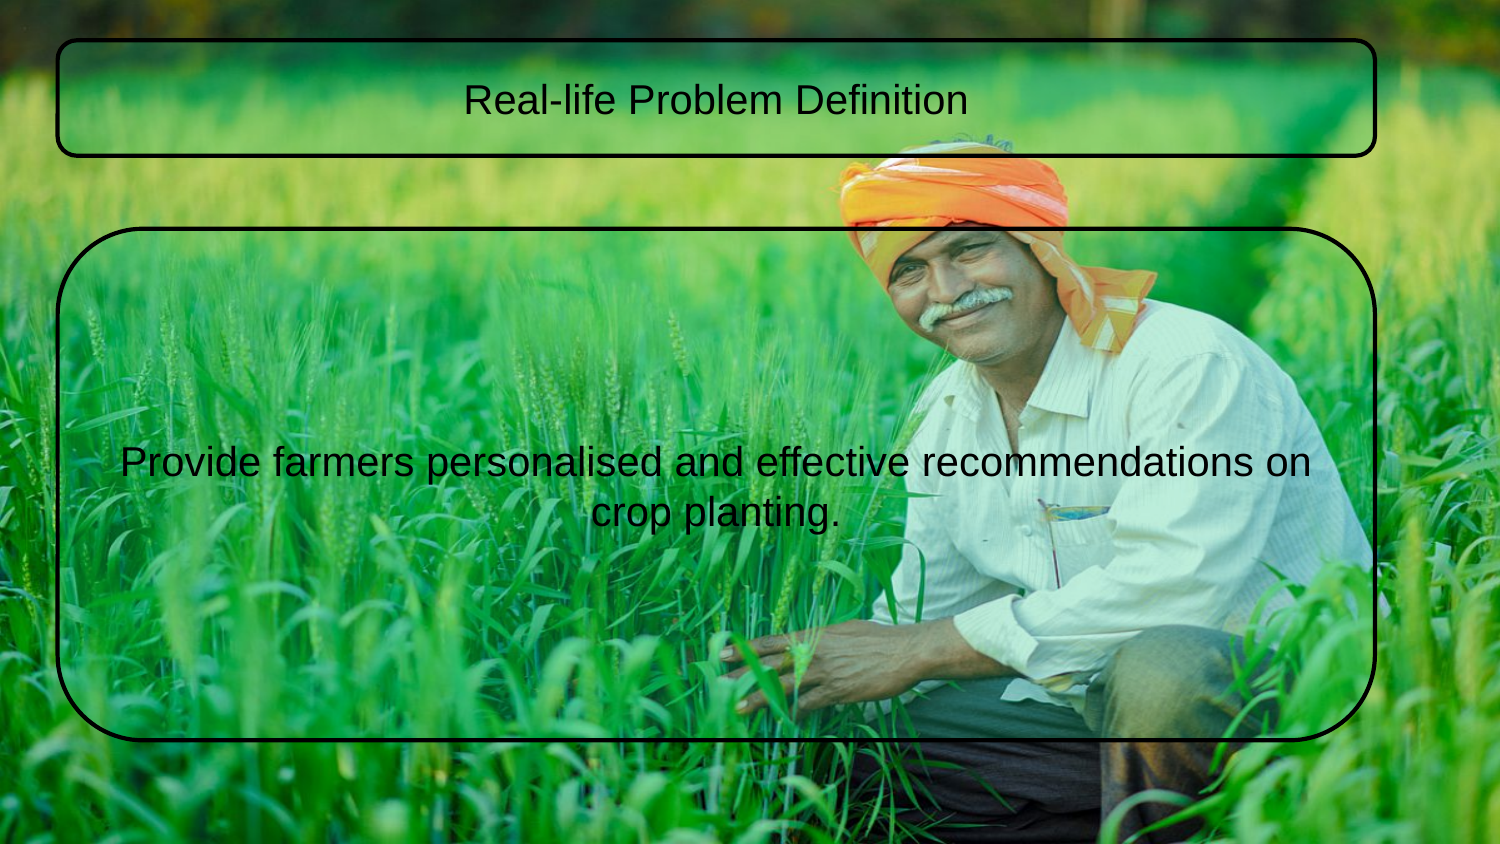

Real-life Problem Definition

Provide farmers personalised and effective recommendations on crop planting.